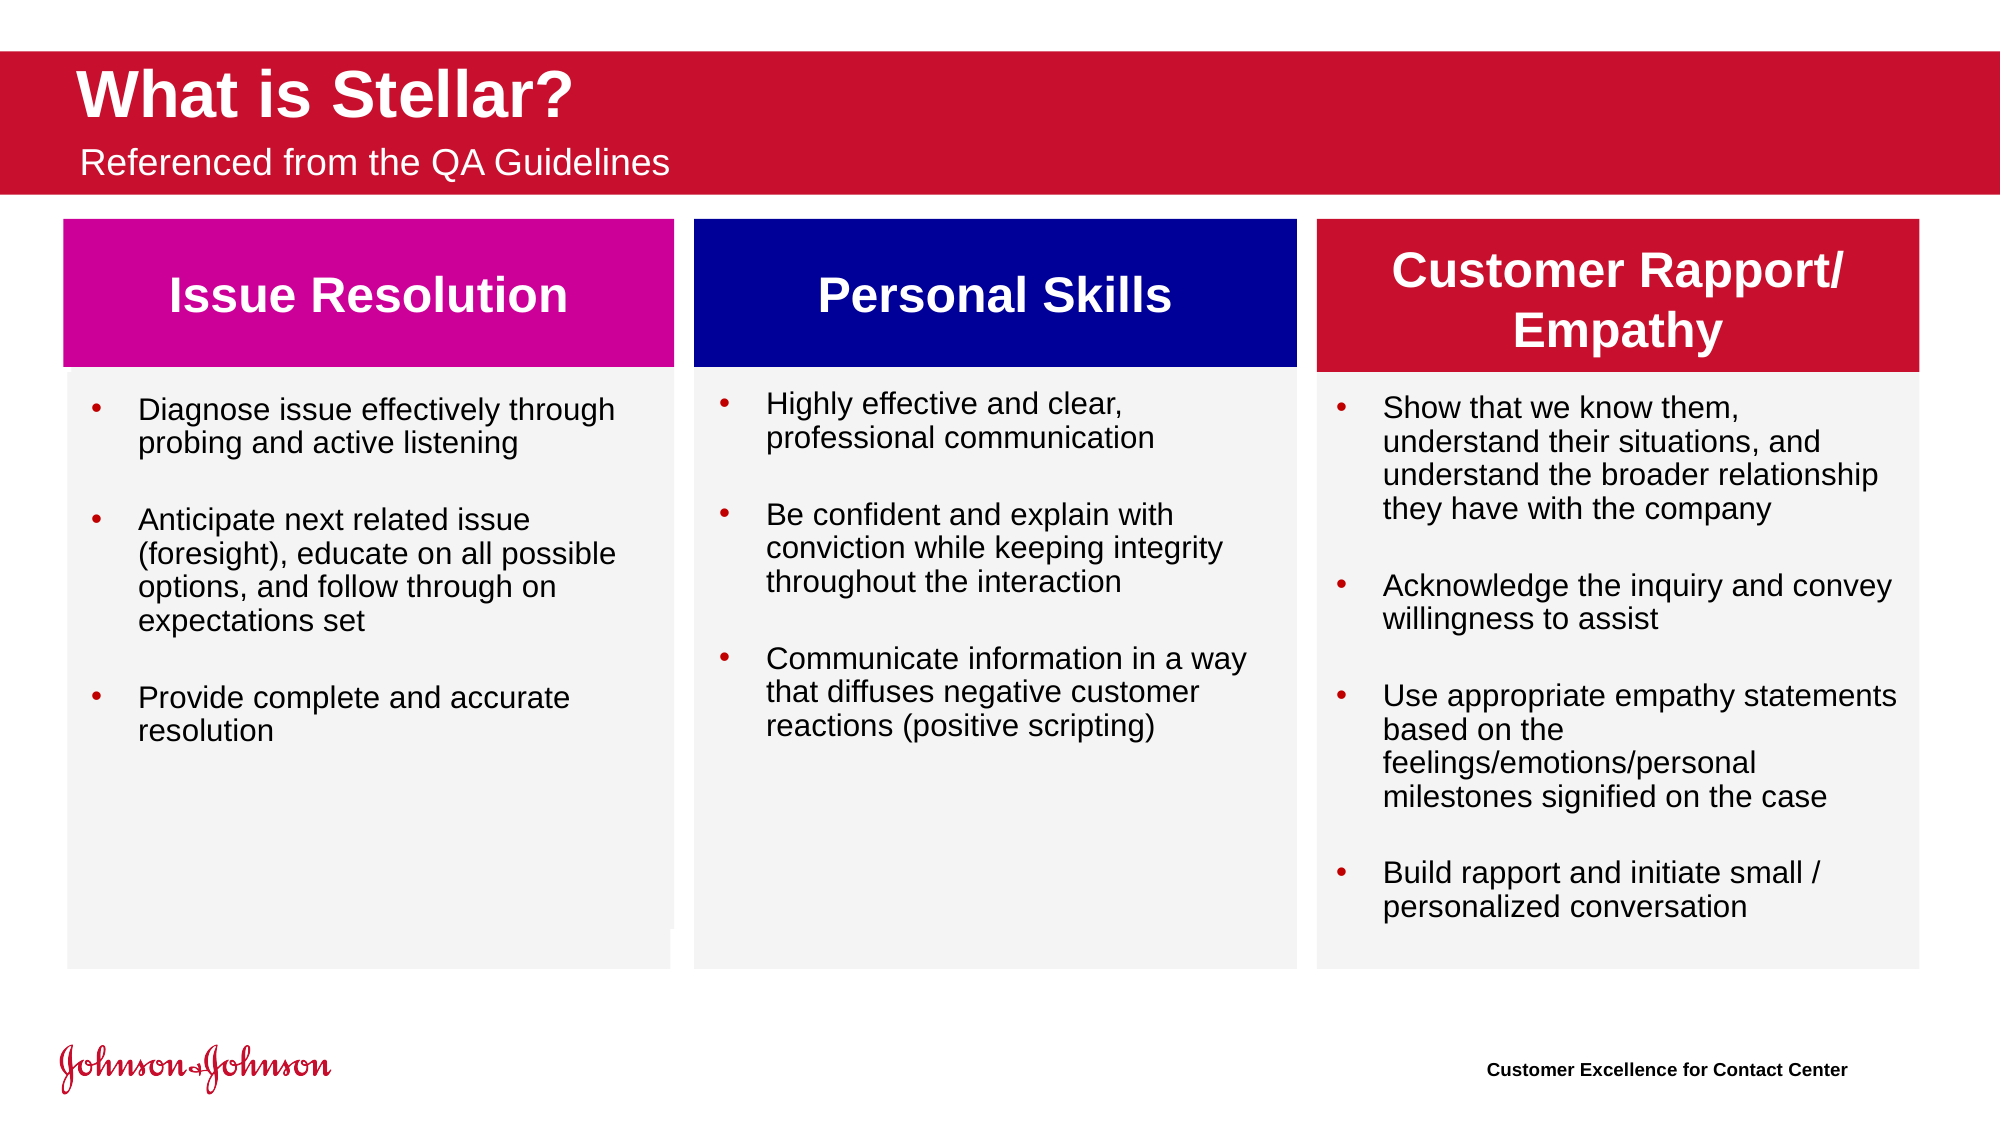

What is Stellar?

Referenced from the QA Guidelines

Customer Rapport/
Empathy

Show that we know them, understand their situations, and understand the broader relationship they have with the company

Acknowledge the inquiry and convey willingness to assist

Use appropriate empathy statements based on the feelings/emotions/personal milestones signified on the case

Build rapport and initiate small / personalized conversation

Issue Resolution

Diagnose issue effectively through probing and active listening

Anticipate next related issue (foresight), educate on all possible options, and follow through on expectations set

Provide complete and accurate resolution

Personal Skills

Highly effective and clear, professional communication

Be confident and explain with conviction while keeping integrity throughout the interaction

Communicate information in a way that diffuses negative customer reactions (positive scripting)

Diagnose issue effectively through probing and active listening

Anticipate next related issue (foresight), educate on all possible options, and follow through on expectations set

Provide complete and accurate resolution